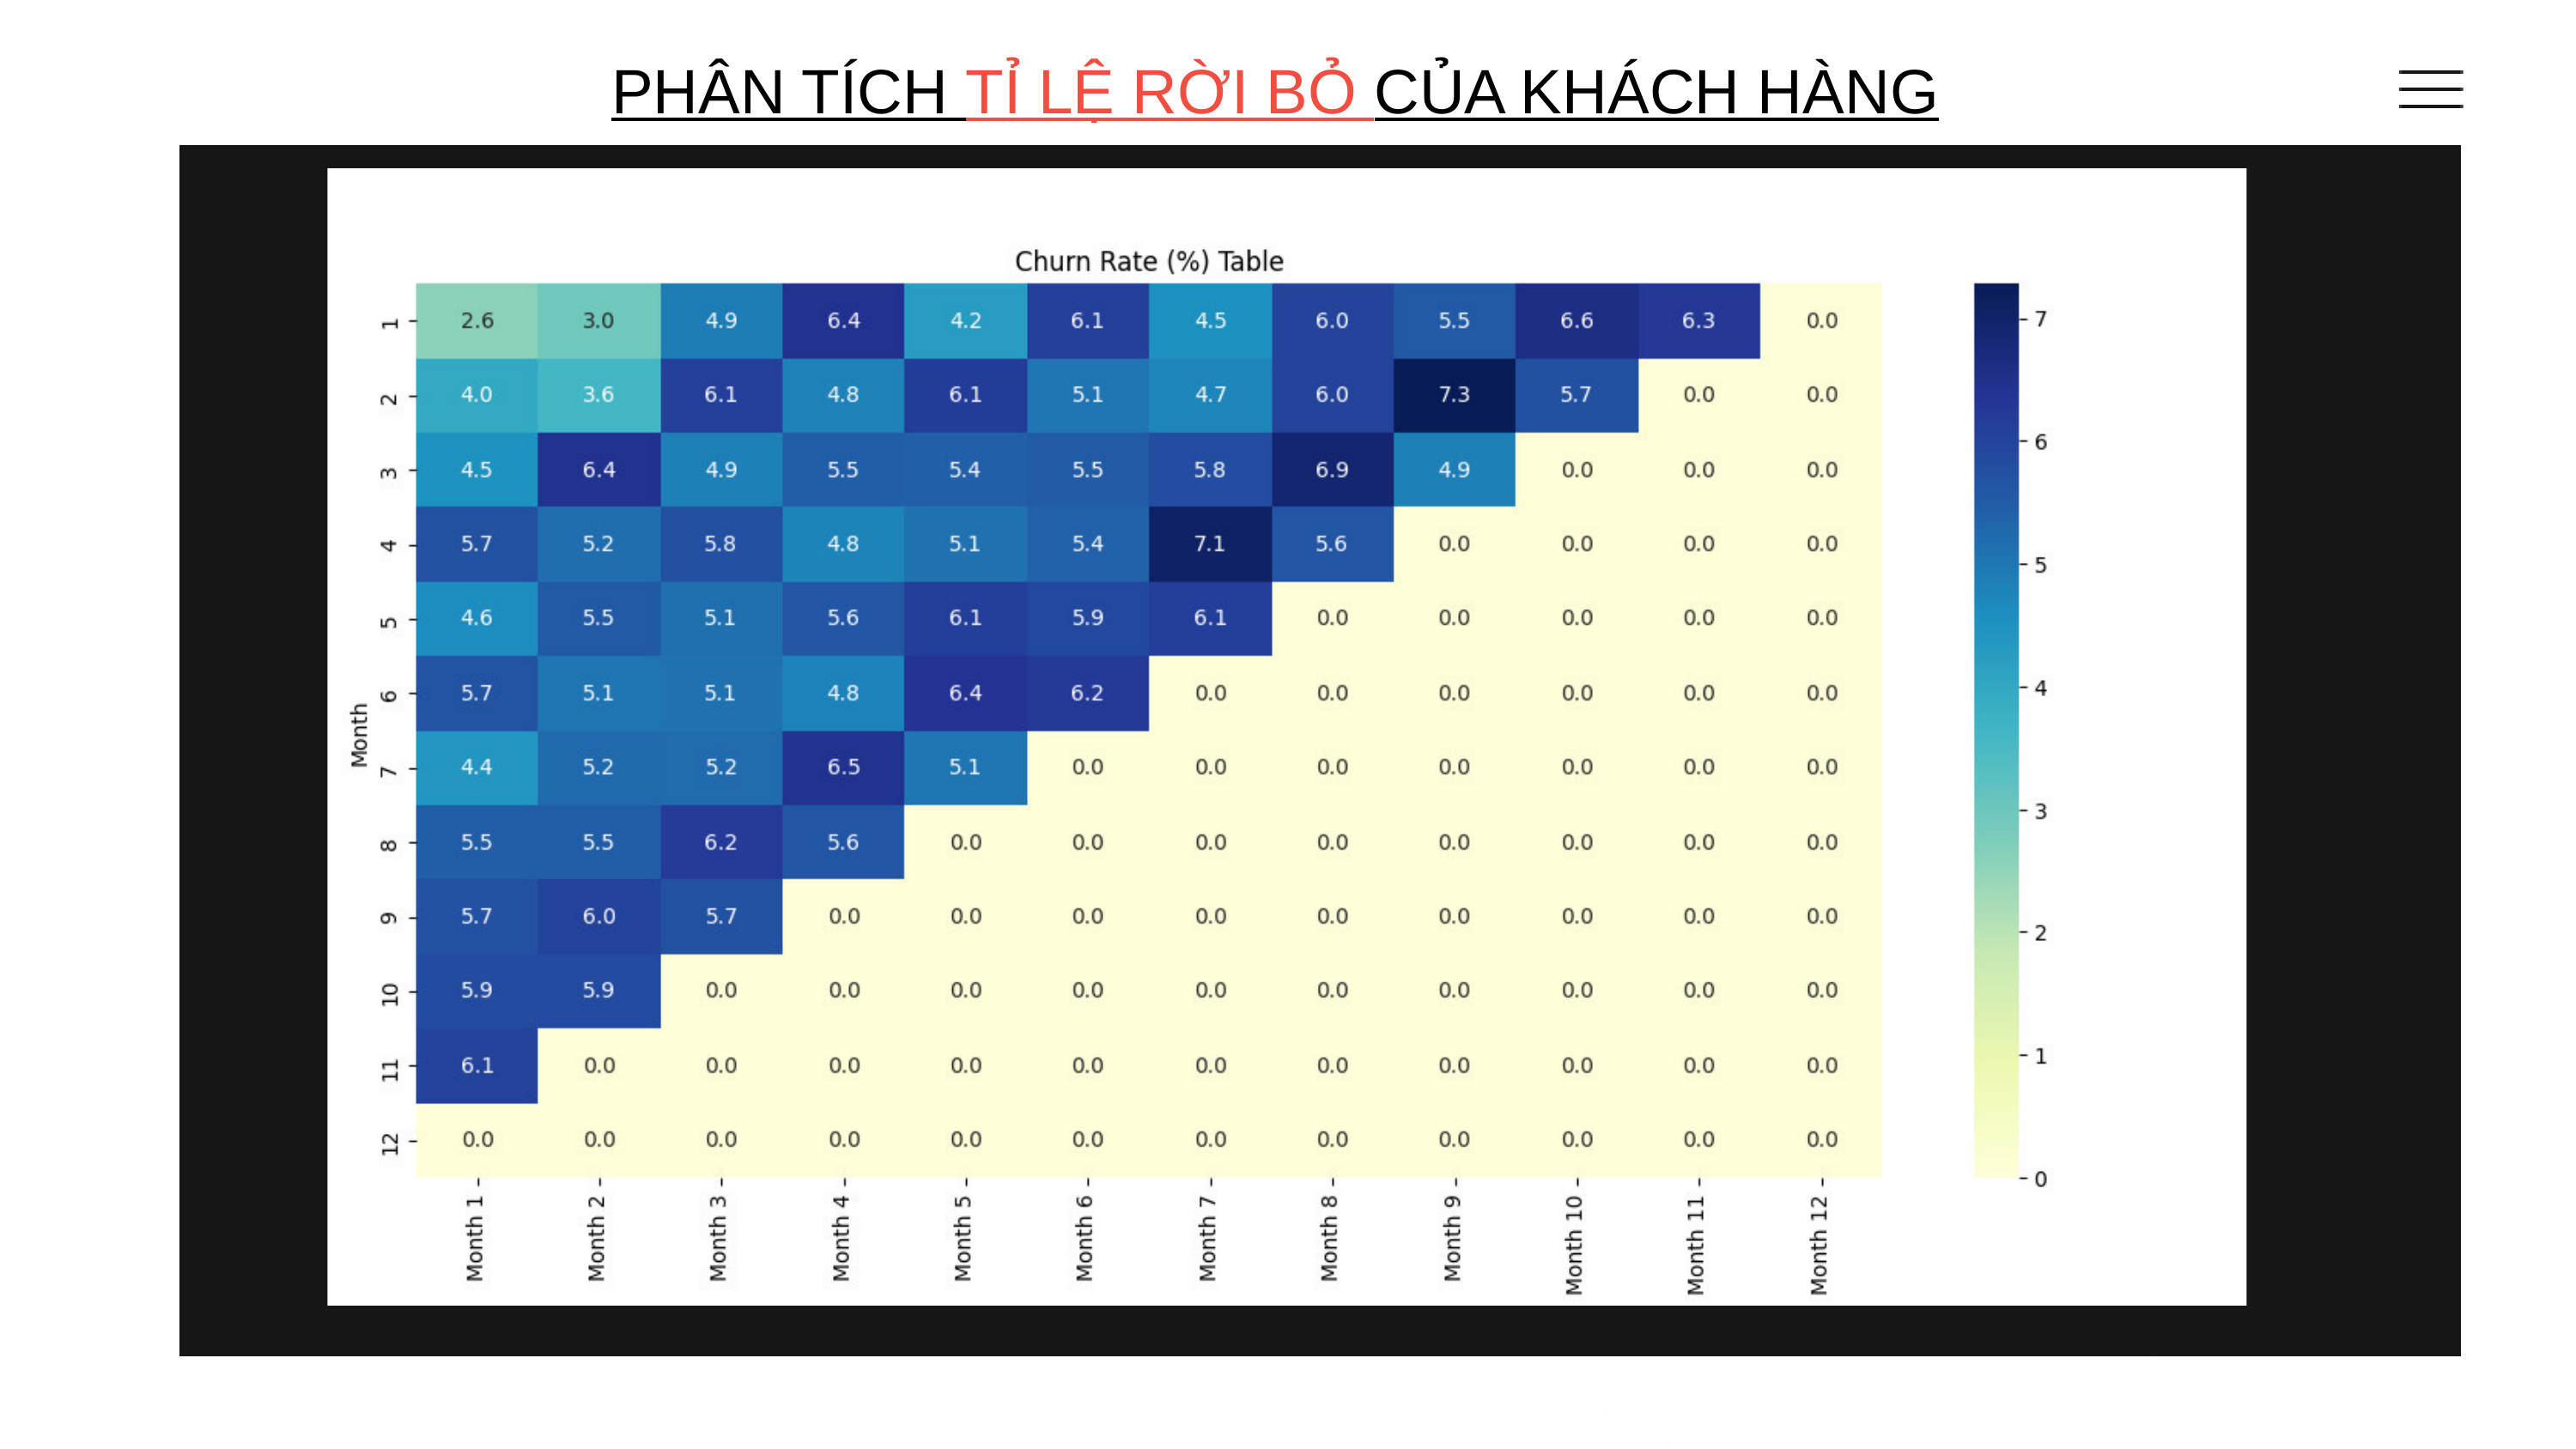

PHÂN TÍCH TỈ LỆ RỜI BỎ CỦA KHÁCH HÀNG